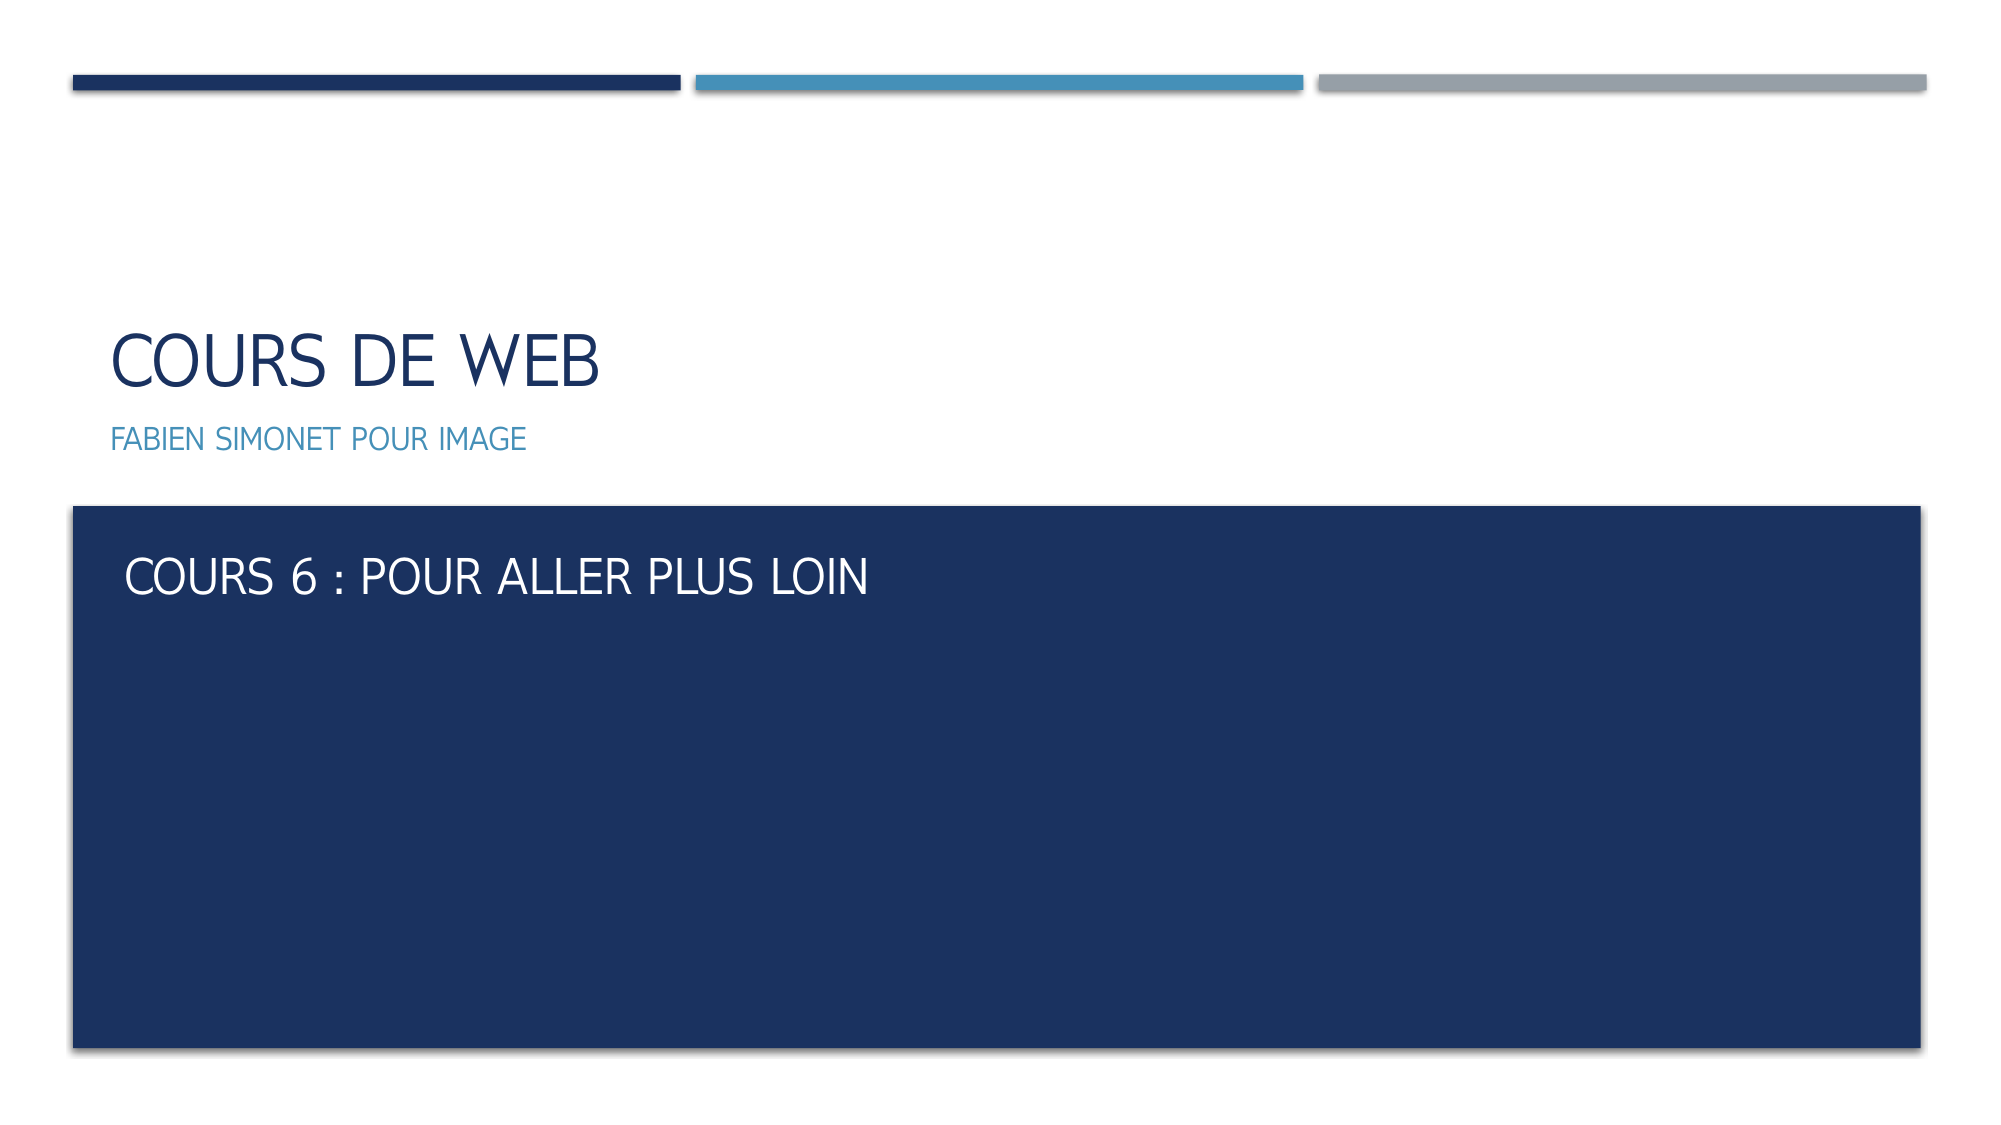

# COURS DE WEB
FABIEN SIMONET POUR IMAGE
COURS 6 : Pour aller plus loin